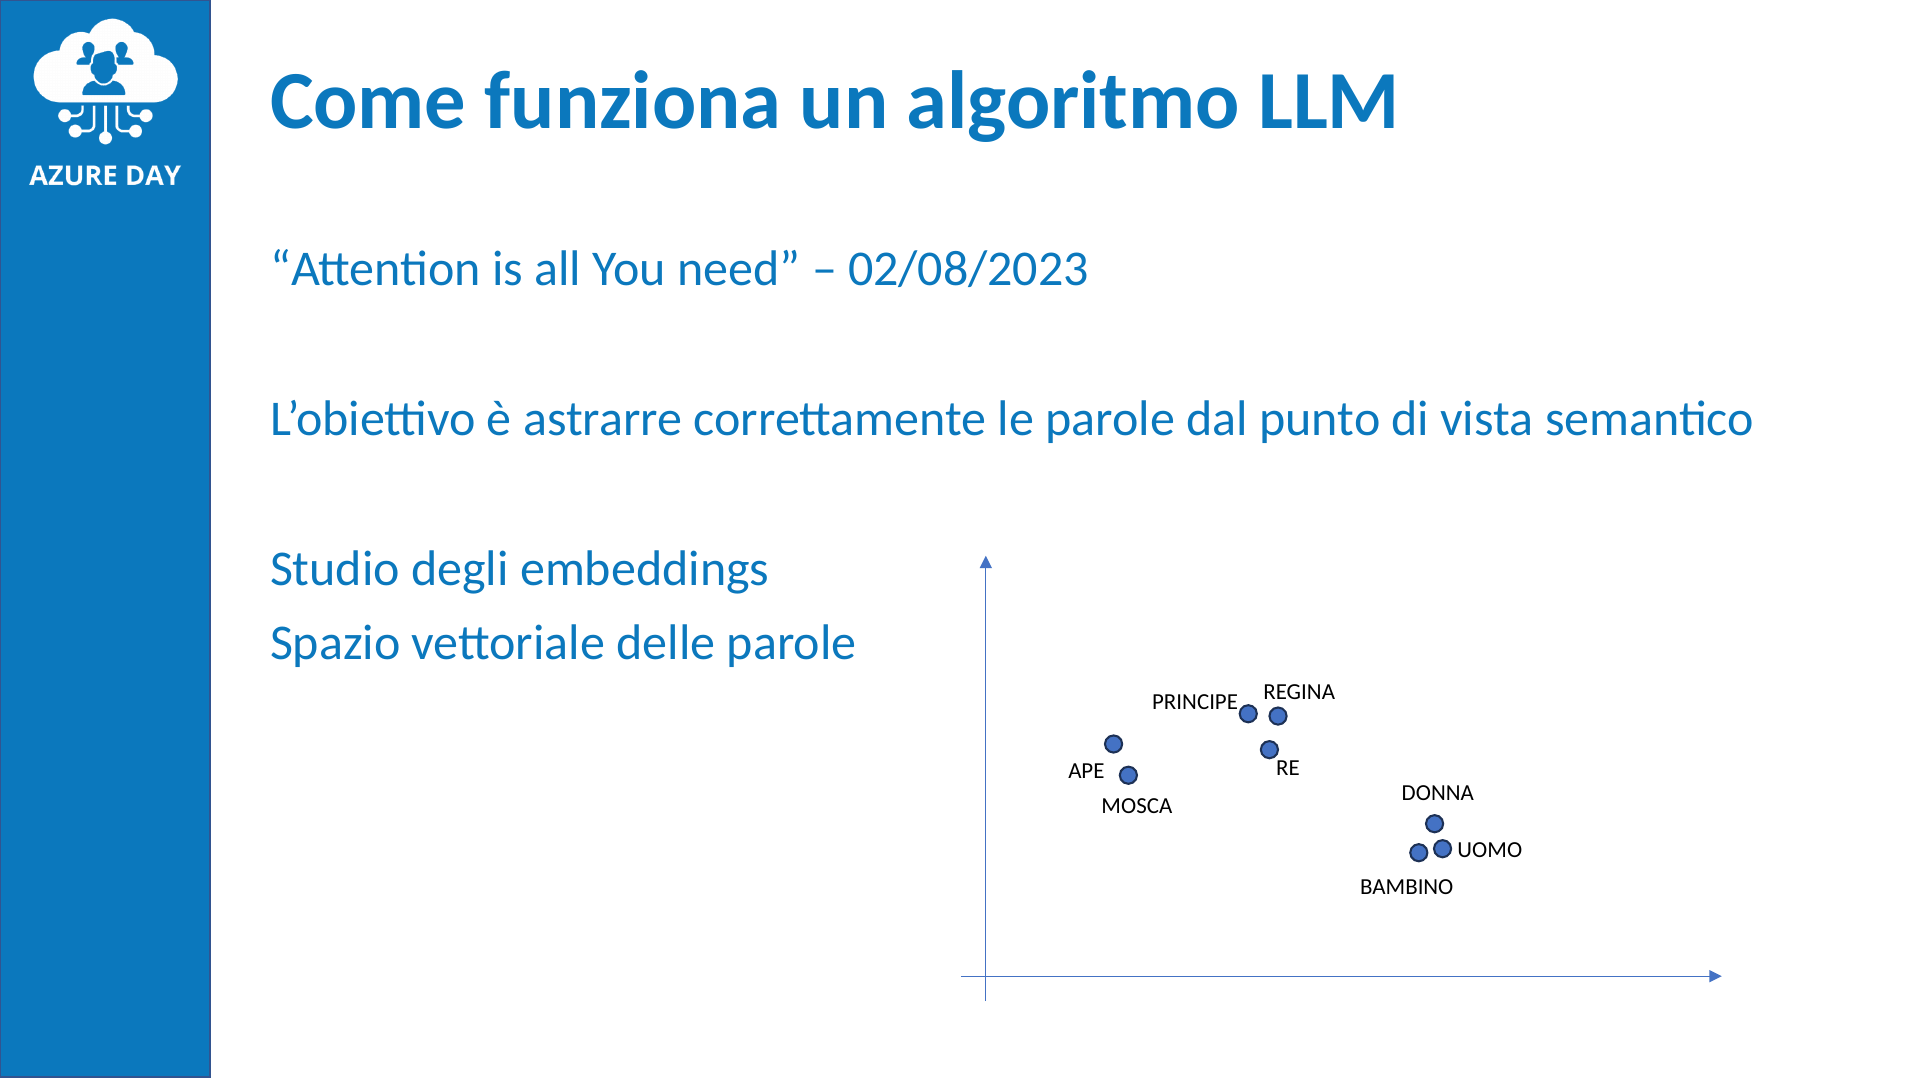

# Come funziona un algoritmo LLM
“Attention is all You need” – 02/08/2023

L’obiettivo è astrarre correttamente le parole dal punto di vista semantico

Studio degli embeddings
Spazio vettoriale delle parole

REGINA
PRINCIPE

RE
APE

DONNA
MOSCA

UOMO

BAMBINO